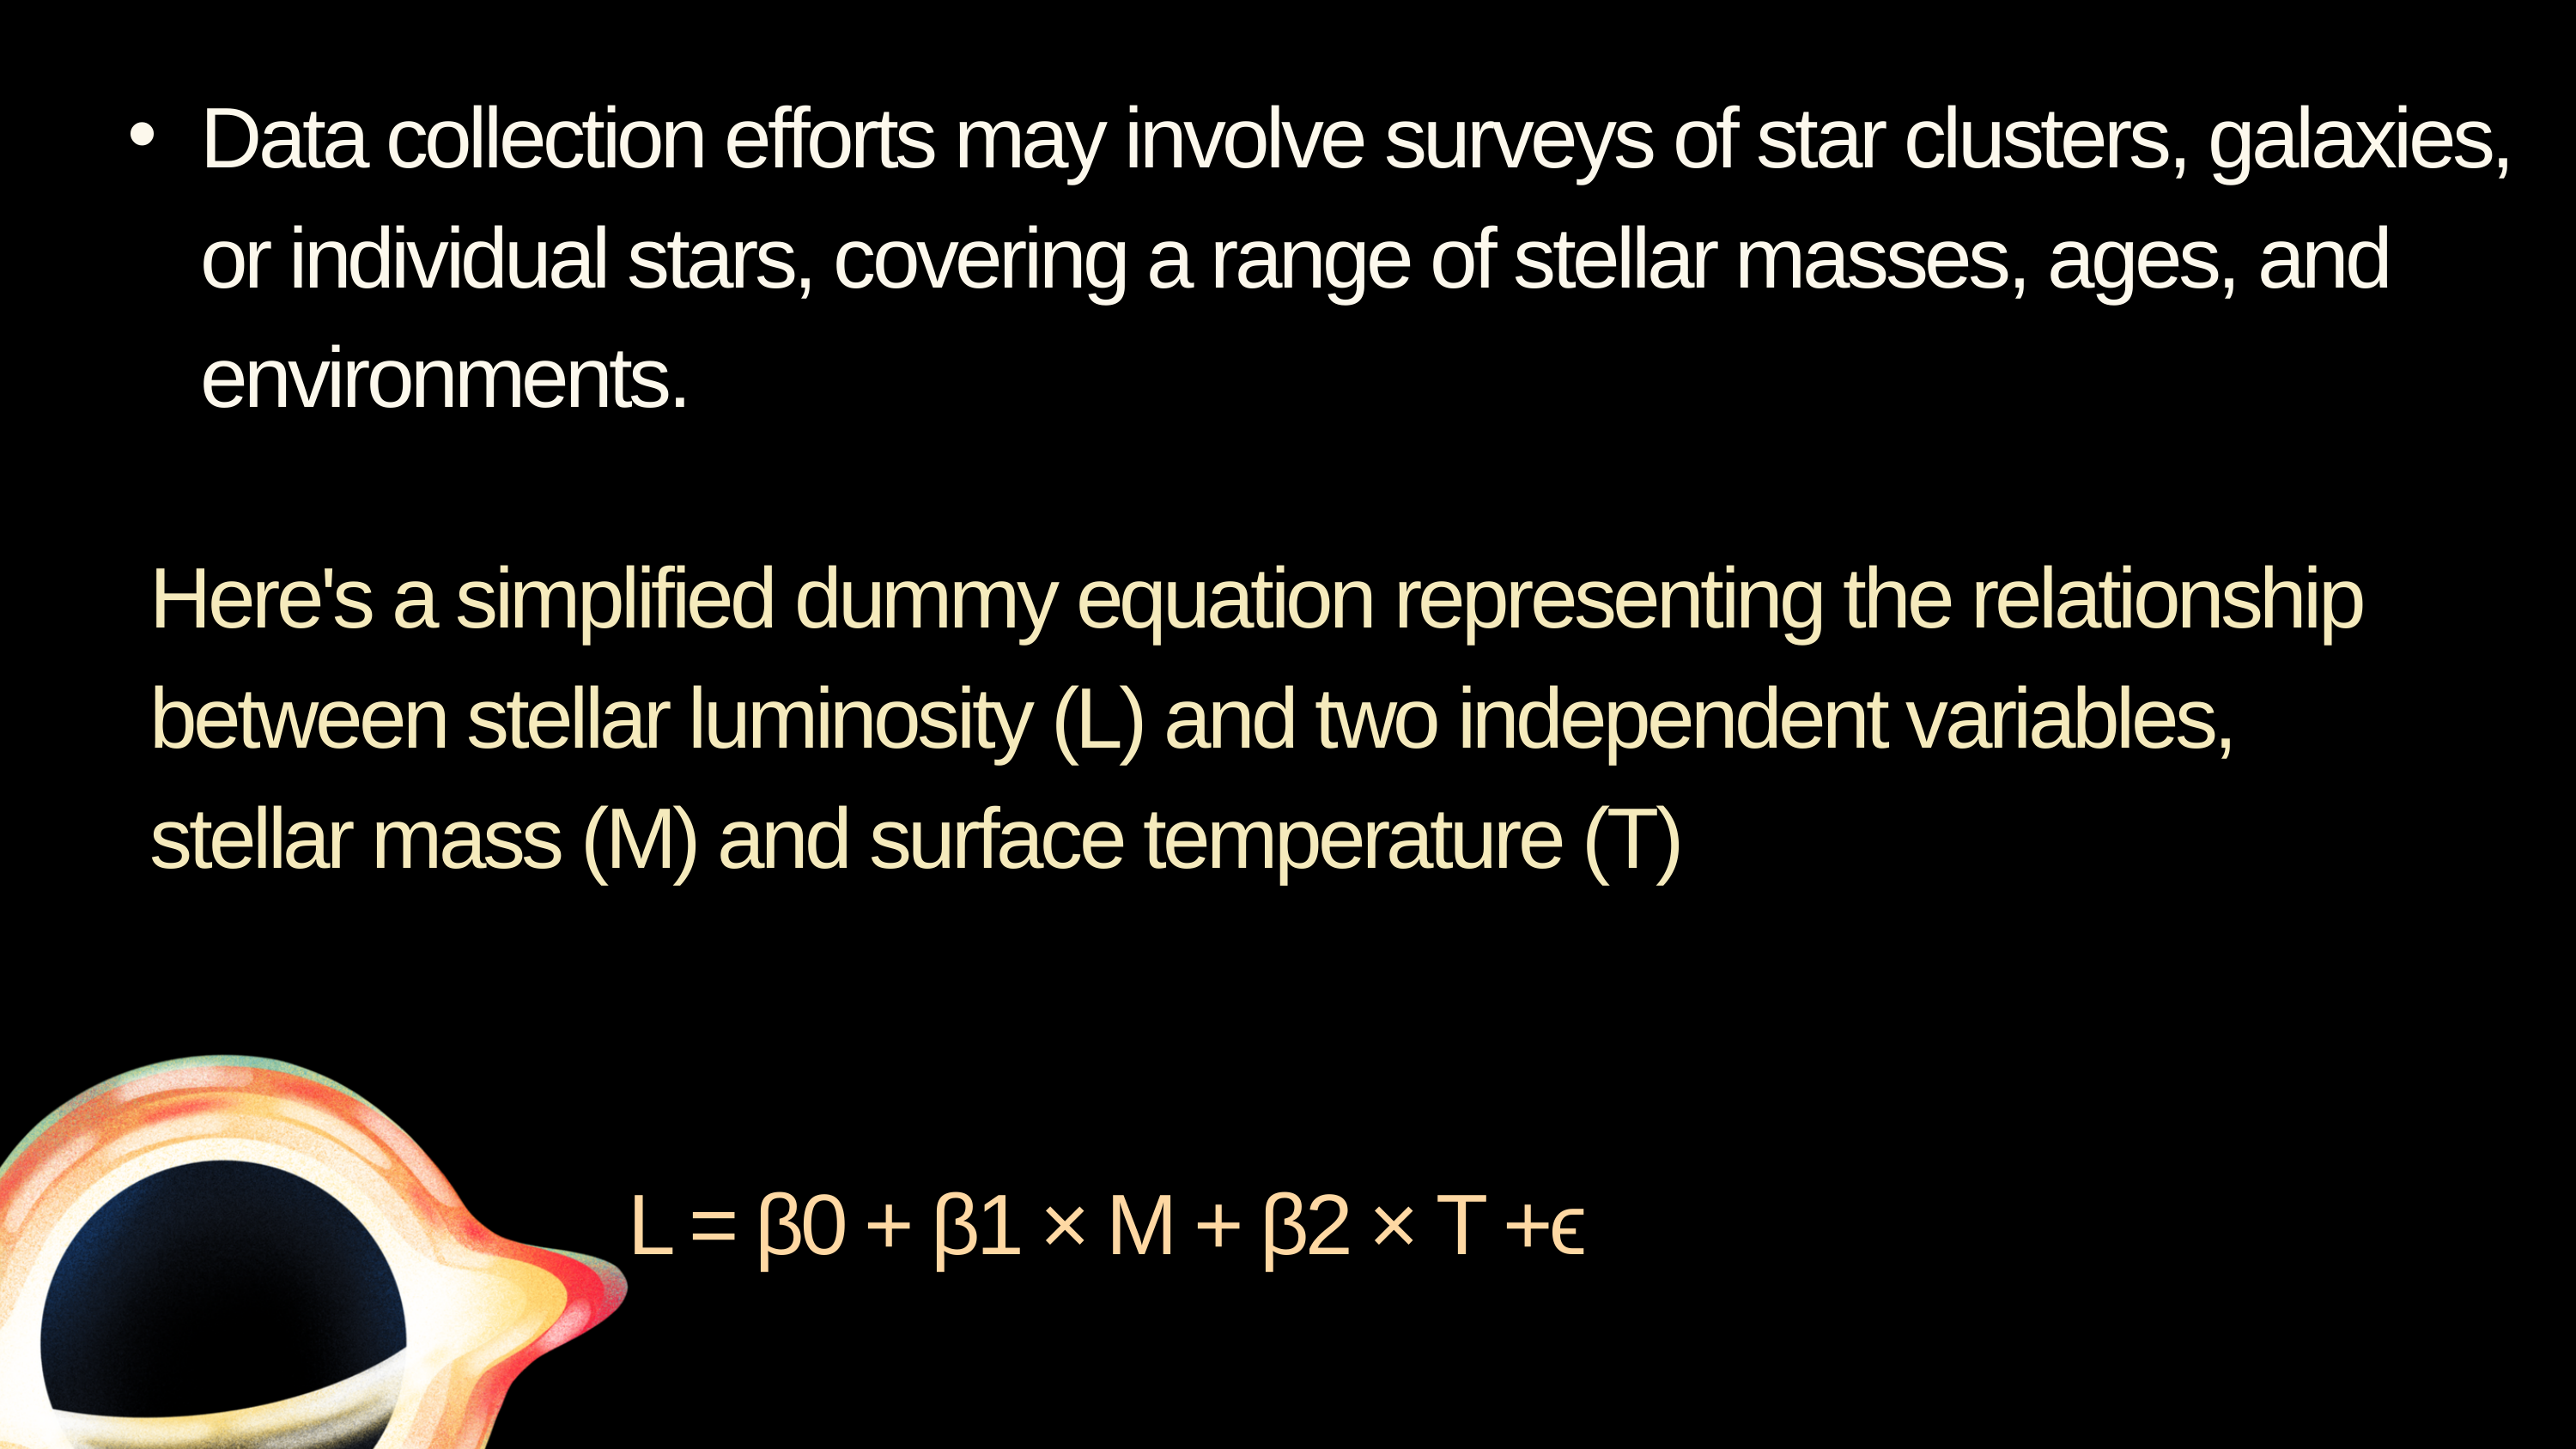

Data collection efforts may involve surveys of star clusters, galaxies, or individual stars, covering a range of stellar masses, ages, and environments.
Here's a simplified dummy equation representing the relationship between stellar luminosity (L) and two independent variables, stellar mass (M) and surface temperature (T)

L = β0 + β1 × M + β2 × T +ϵ